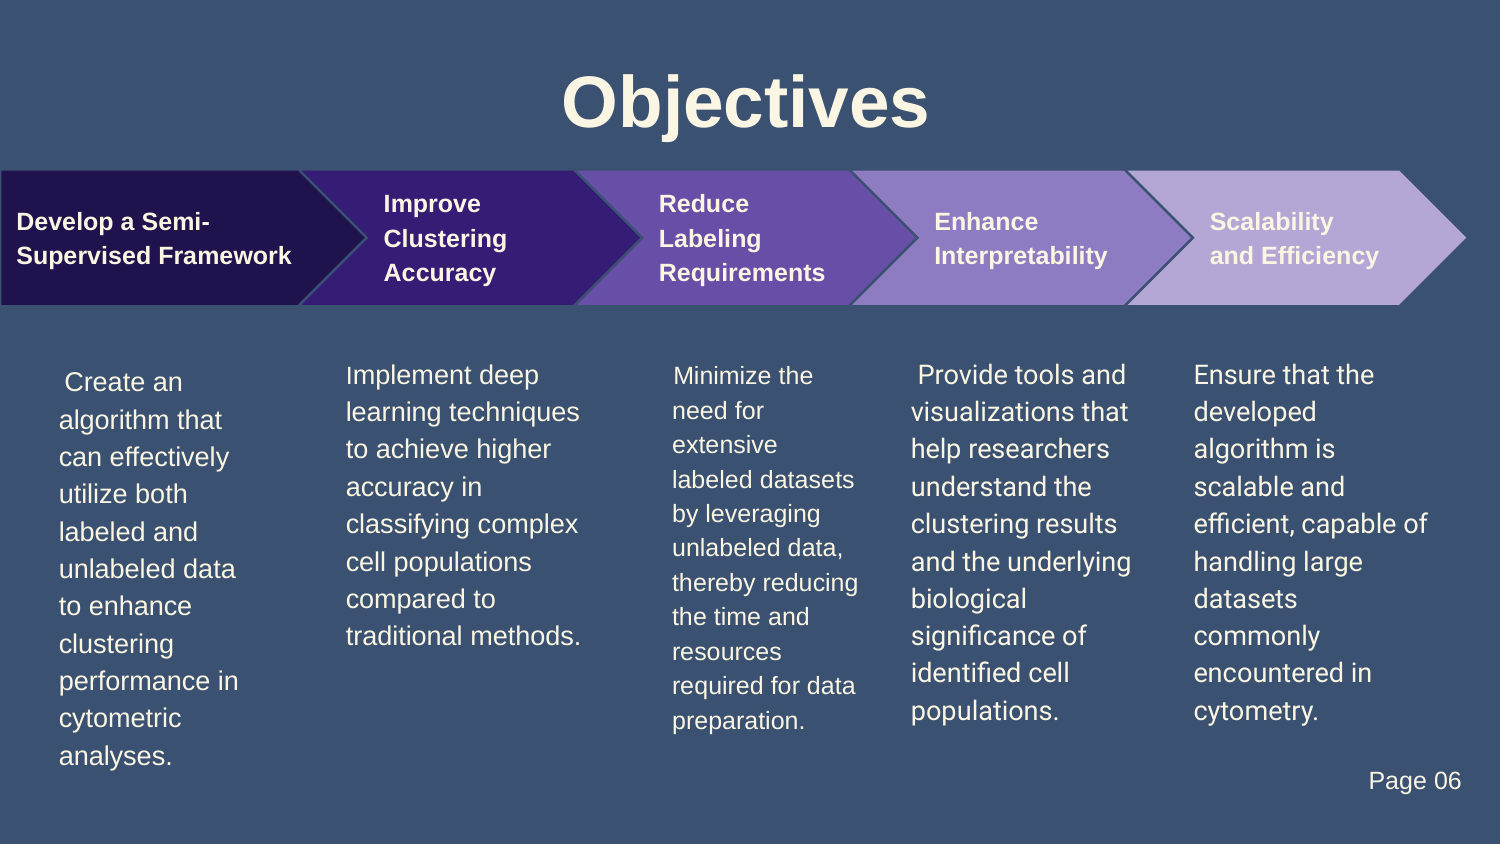

# Objectives

Scalability and Efficiency

Ensure that the developed algorithm is scalable and efficient, capable of handling large datasets commonly encountered in cytometry.

Develop a Semi-Supervised Framework

Improve Clustering Accuracy

Implement deep learning techniques to achieve higher accuracy in classifying complex cell populations compared to traditional methods.

Reduce Labeling Requirements

      Minimize the need for extensive labeled datasets by leveraging unlabeled data, thereby reducing the time and resources required for data preparation.

Enhance Interpretability

 Provide tools and visualizations that help researchers understand the clustering results and the underlying biological significance of identified cell populations.
      Create an algorithm that can effectively utilize both labeled and unlabeled data to enhance clustering performance in cytometric analyses.
Page 06